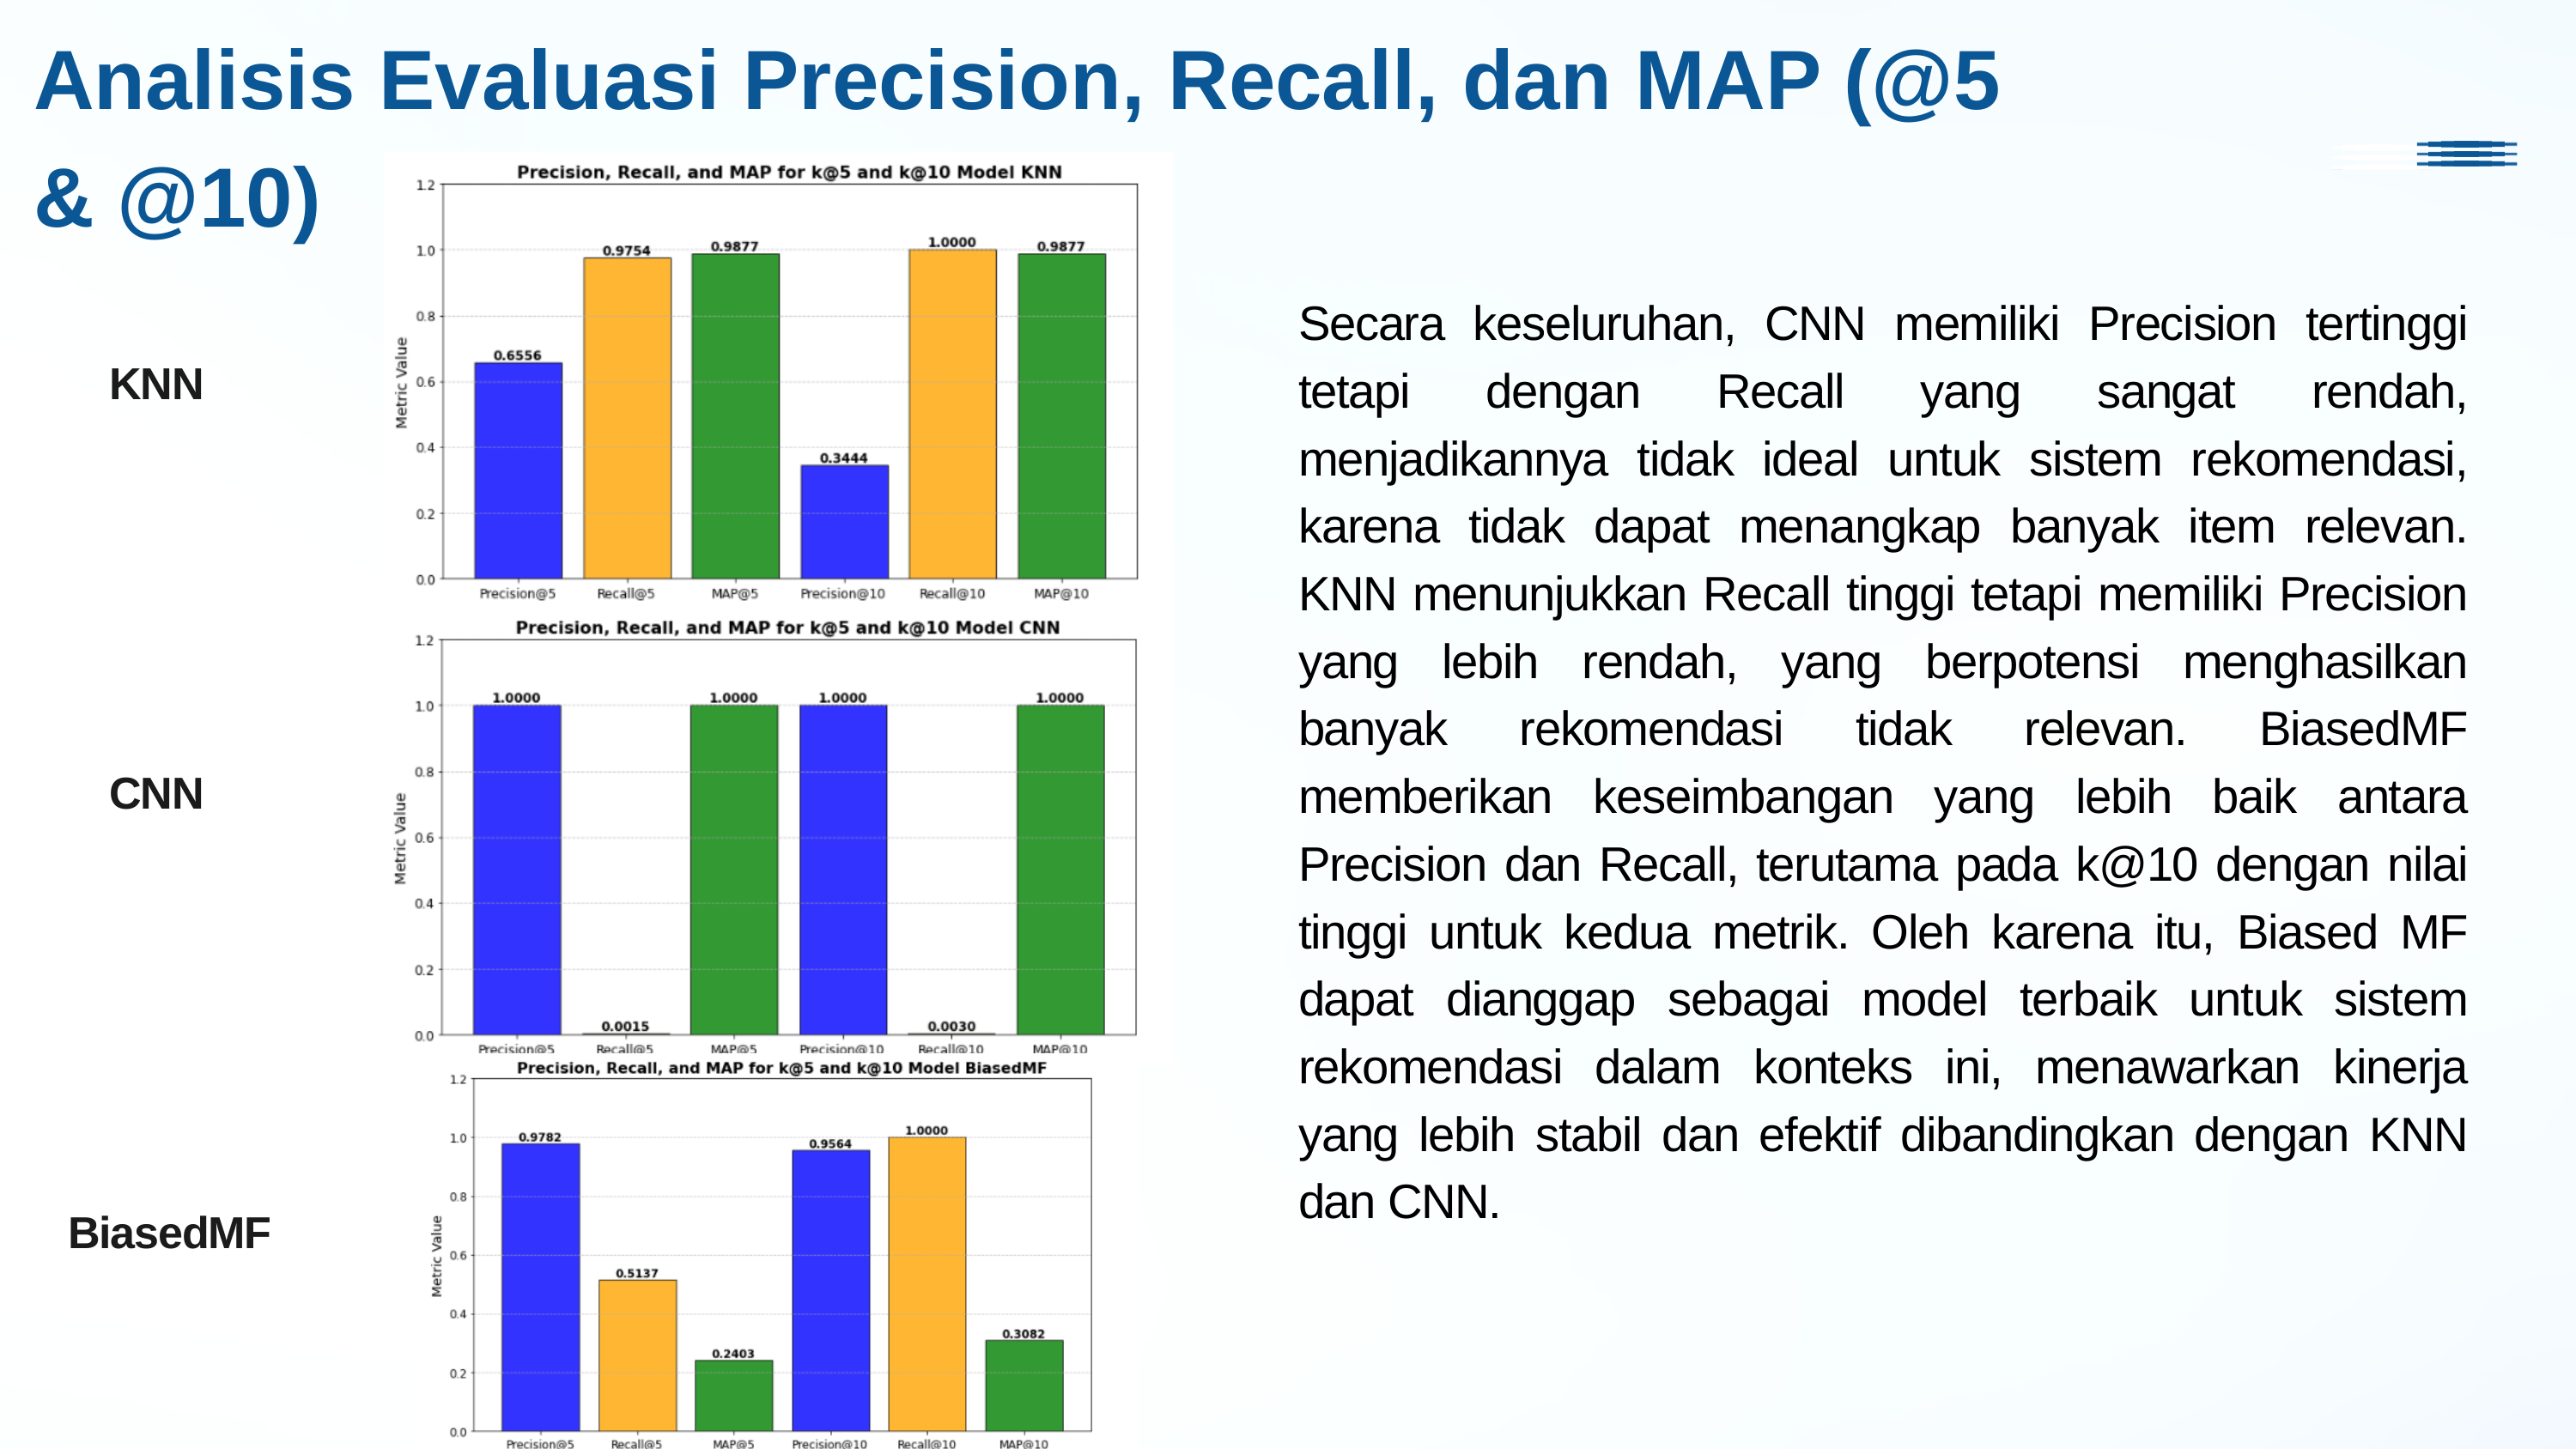

Analisis Evaluasi Precision, Recall, dan MAP (@5 & @10)

Secara keseluruhan, CNN memiliki Precision tertinggi tetapi dengan Recall yang sangat rendah, menjadikannya tidak ideal untuk sistem rekomendasi, karena tidak dapat menangkap banyak item relevan. KNN menunjukkan Recall tinggi tetapi memiliki Precision yang lebih rendah, yang berpotensi menghasilkan banyak rekomendasi tidak relevan. BiasedMF memberikan keseimbangan yang lebih baik antara Precision dan Recall, terutama pada k@10 dengan nilai tinggi untuk kedua metrik. Oleh karena itu, Biased MF dapat dianggap sebagai model terbaik untuk sistem rekomendasi dalam konteks ini, menawarkan kinerja yang lebih stabil dan efektif dibandingkan dengan KNN dan CNN.
KNN

CNN

BiasedMF